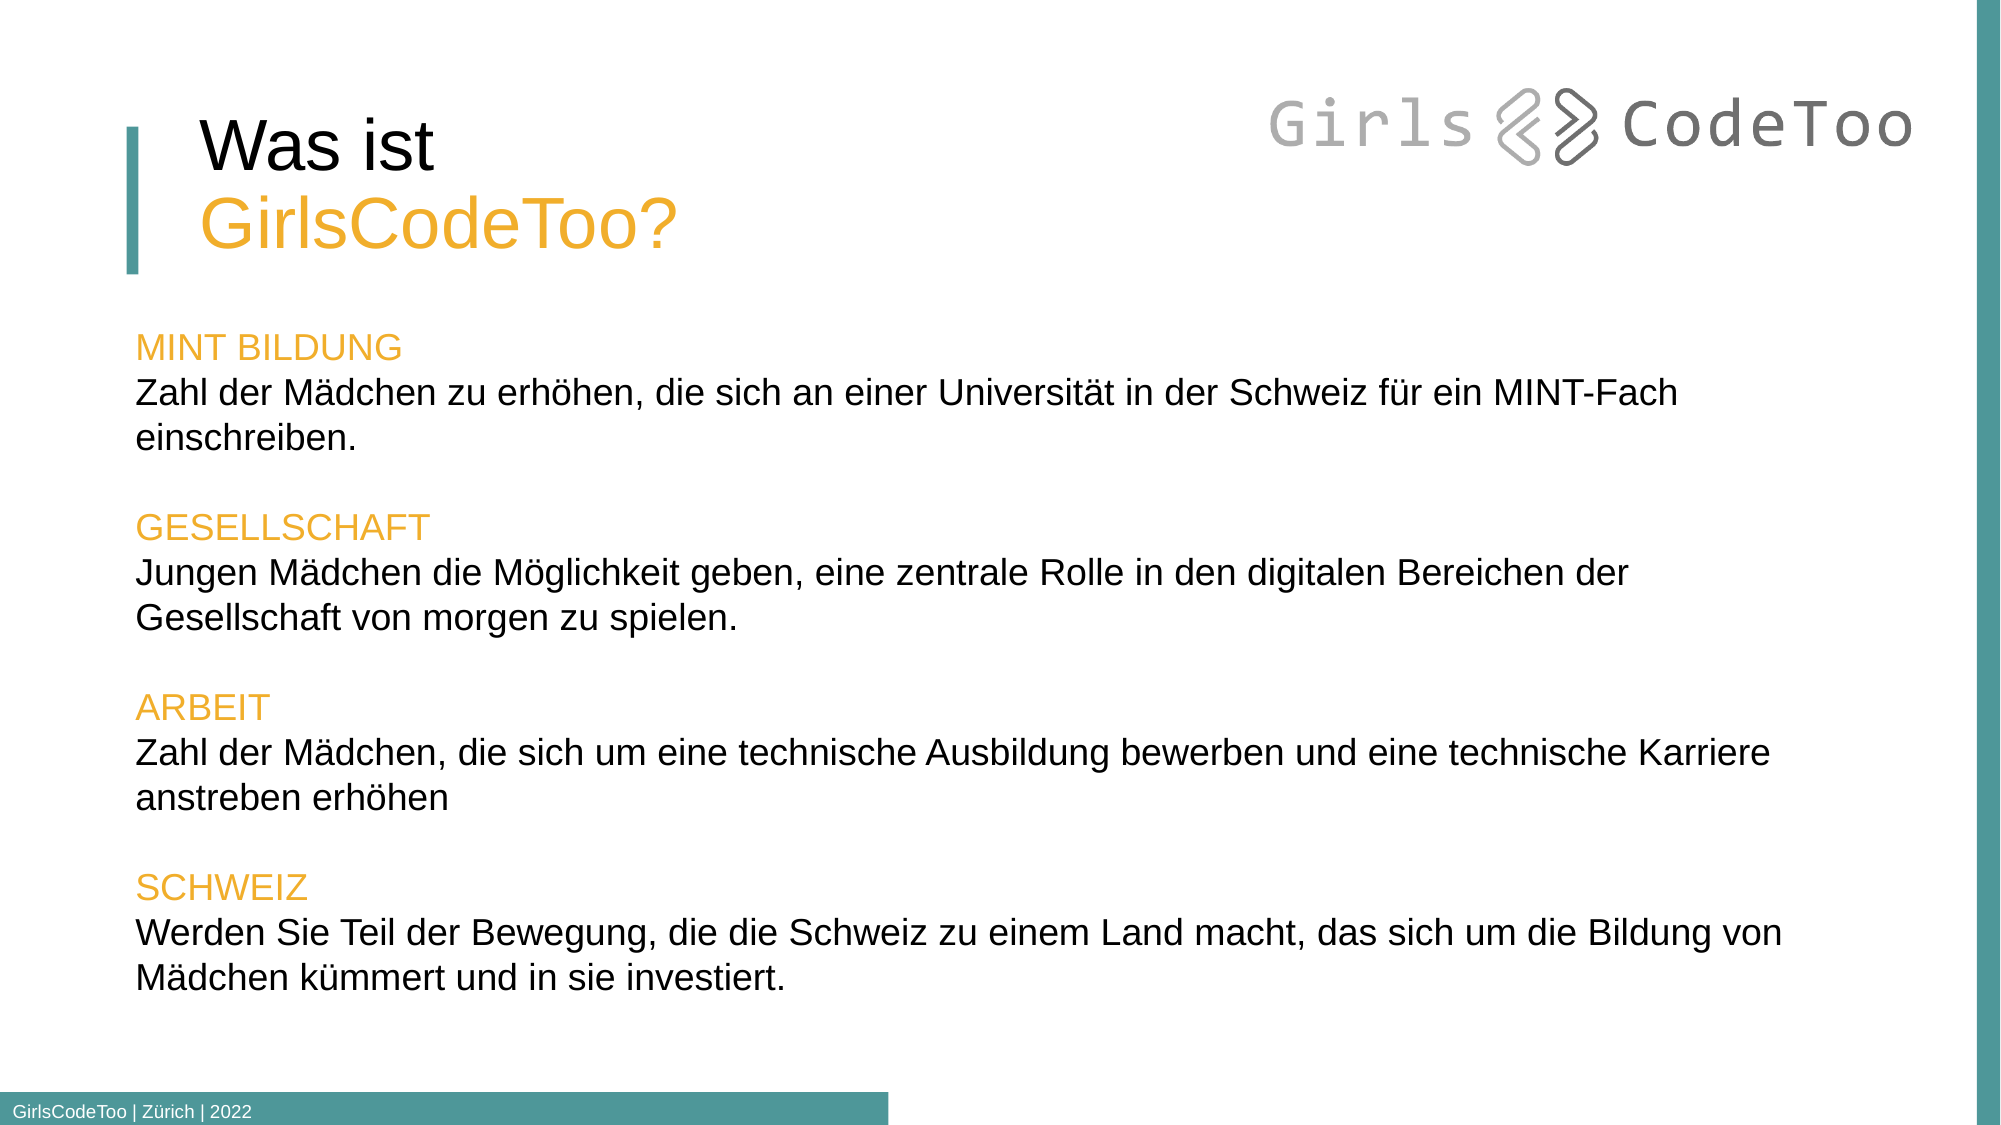

# Was ist GirlsCodeToo?
MINT BILDUNG
Zahl der Mädchen zu erhöhen, die sich an einer Universität in der Schweiz für ein MINT-Fach einschreiben.

GESELLSCHAFT
Jungen Mädchen die Möglichkeit geben, eine zentrale Rolle in den digitalen Bereichen der Gesellschaft von morgen zu spielen.

ARBEIT
Zahl der Mädchen, die sich um eine technische Ausbildung bewerben und eine technische Karriere anstreben erhöhen

SCHWEIZ
Werden Sie Teil der Bewegung, die die Schweiz zu einem Land macht, das sich um die Bildung von Mädchen kümmert und in sie investiert.